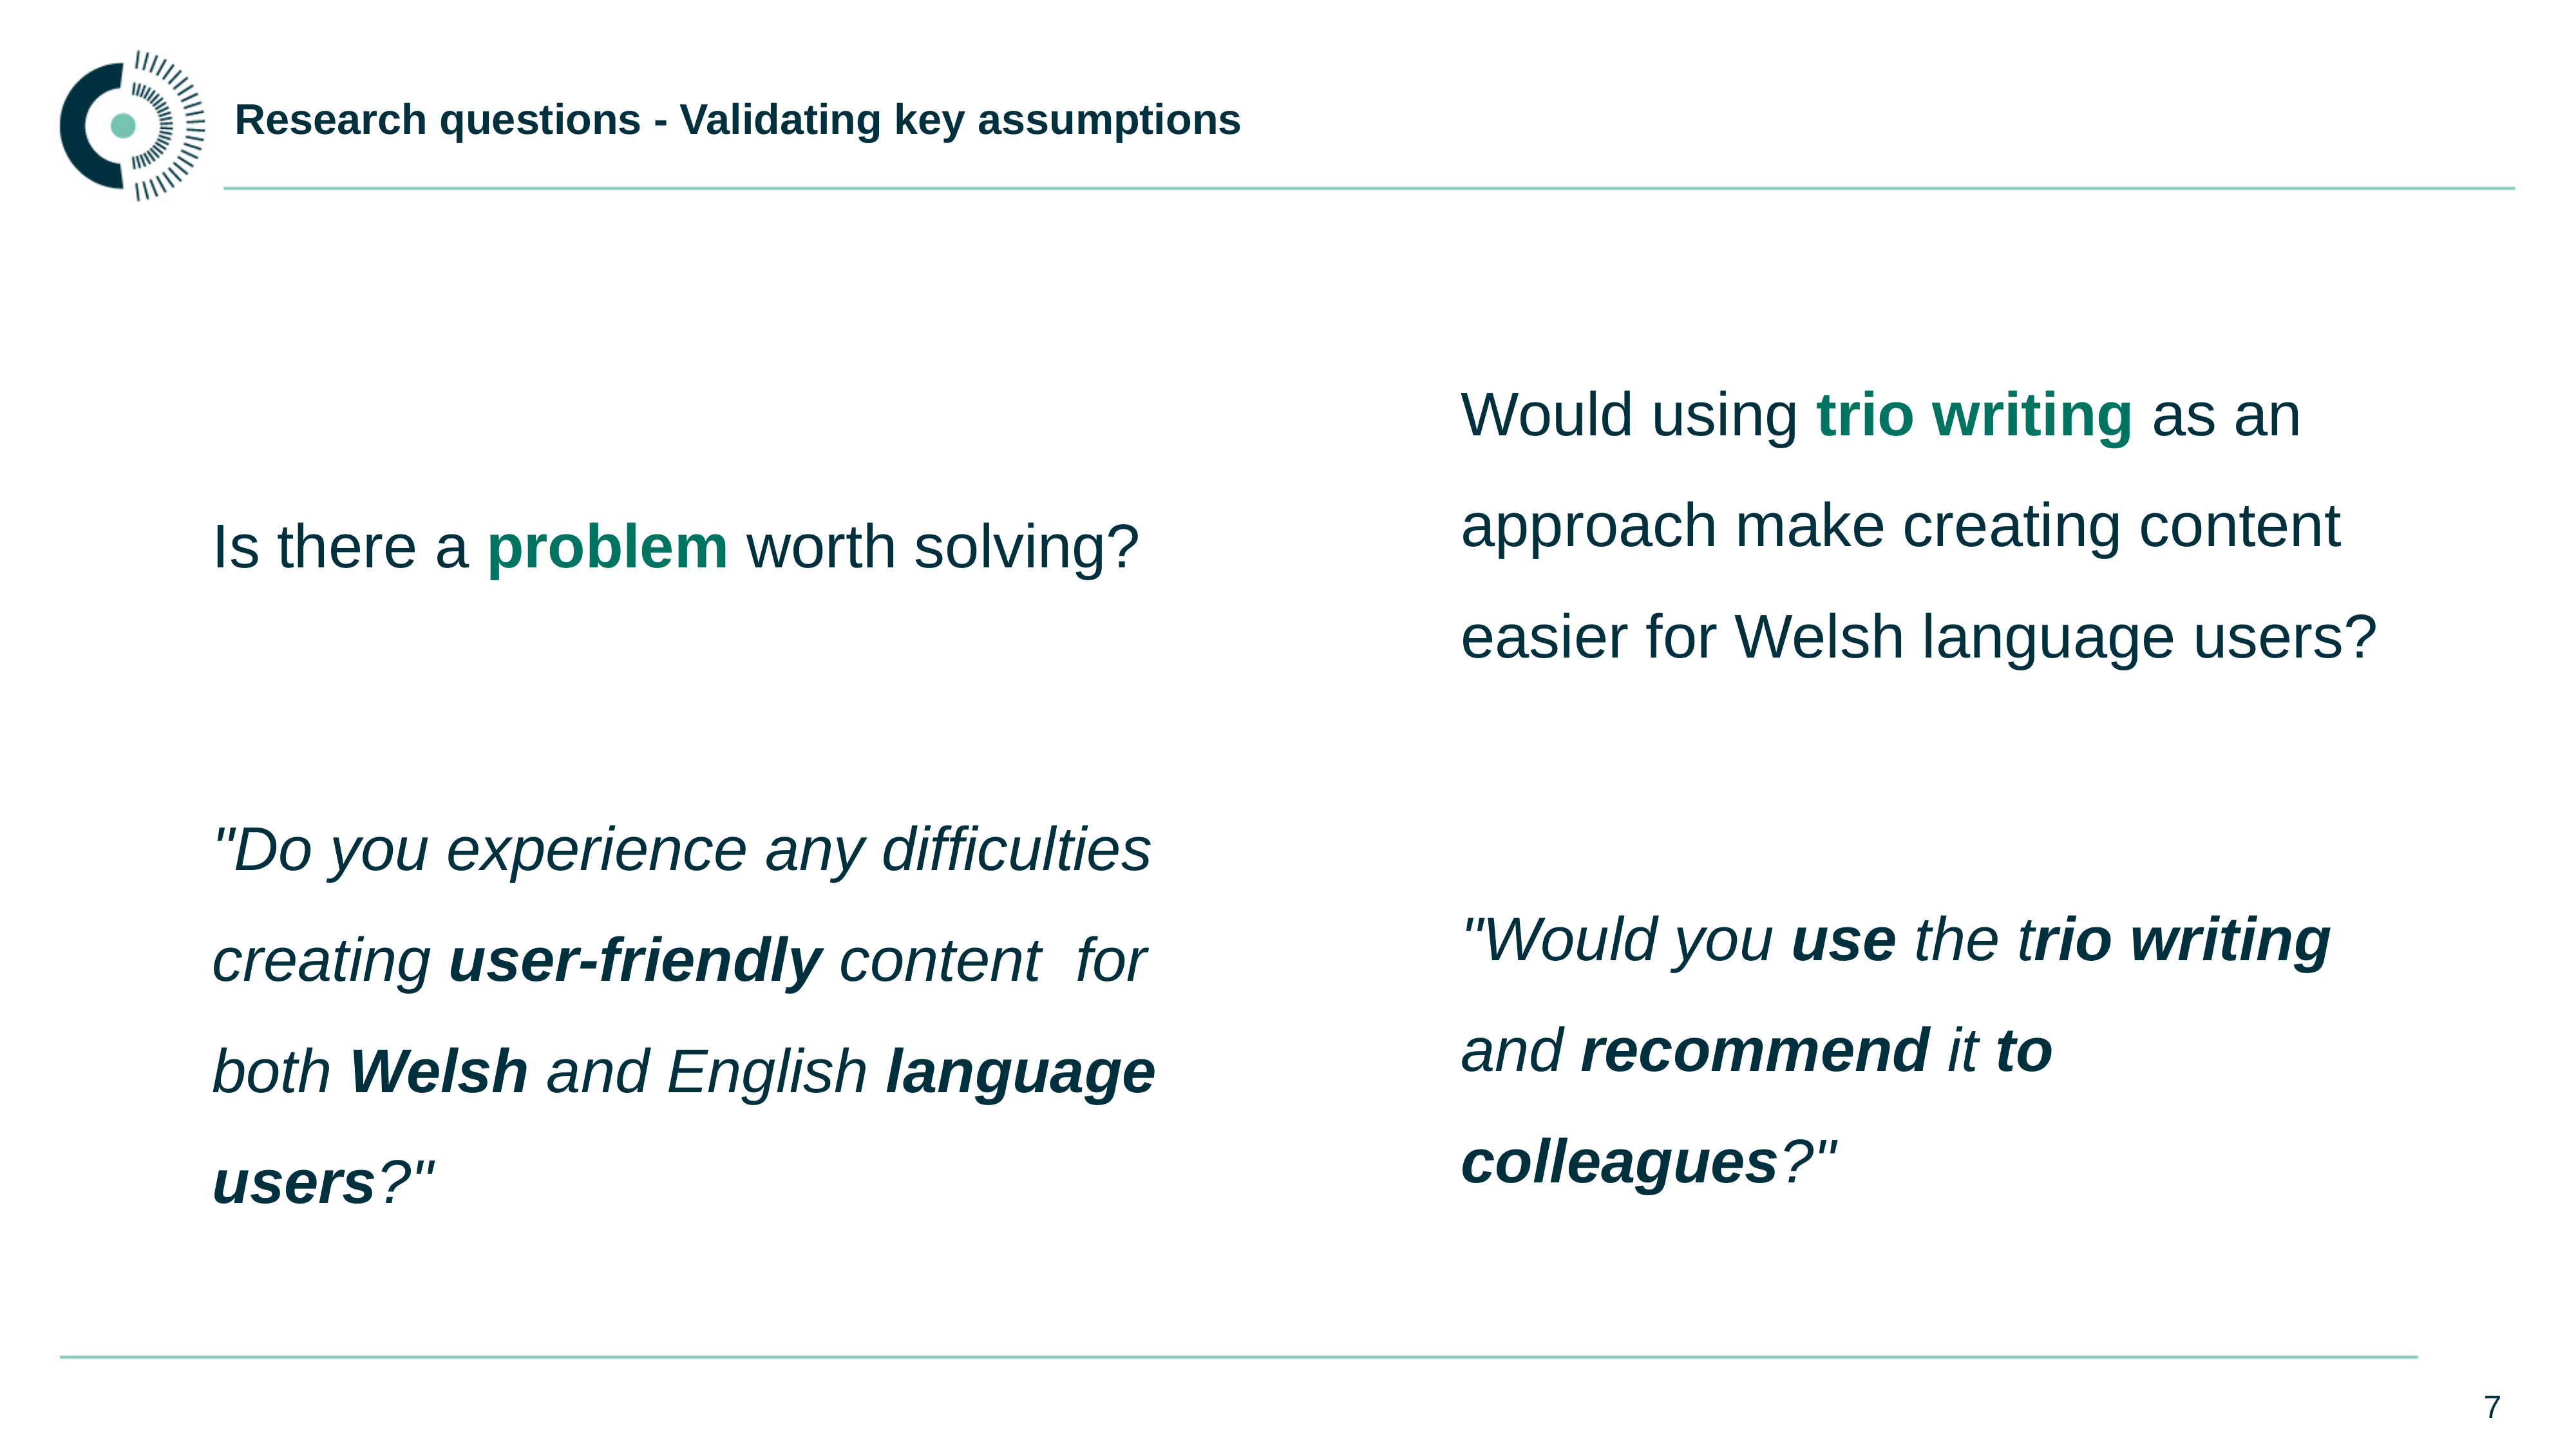

# Research questions - Validating key assumptions
Would using trio writing as an approach make creating content easier for Welsh language users?

"Would you use the trio writing and recommend it to colleagues?"
Is there a problem worth solving?

"Do you experience any difficulties creating user-friendly content  for both Welsh and English language users?"
7